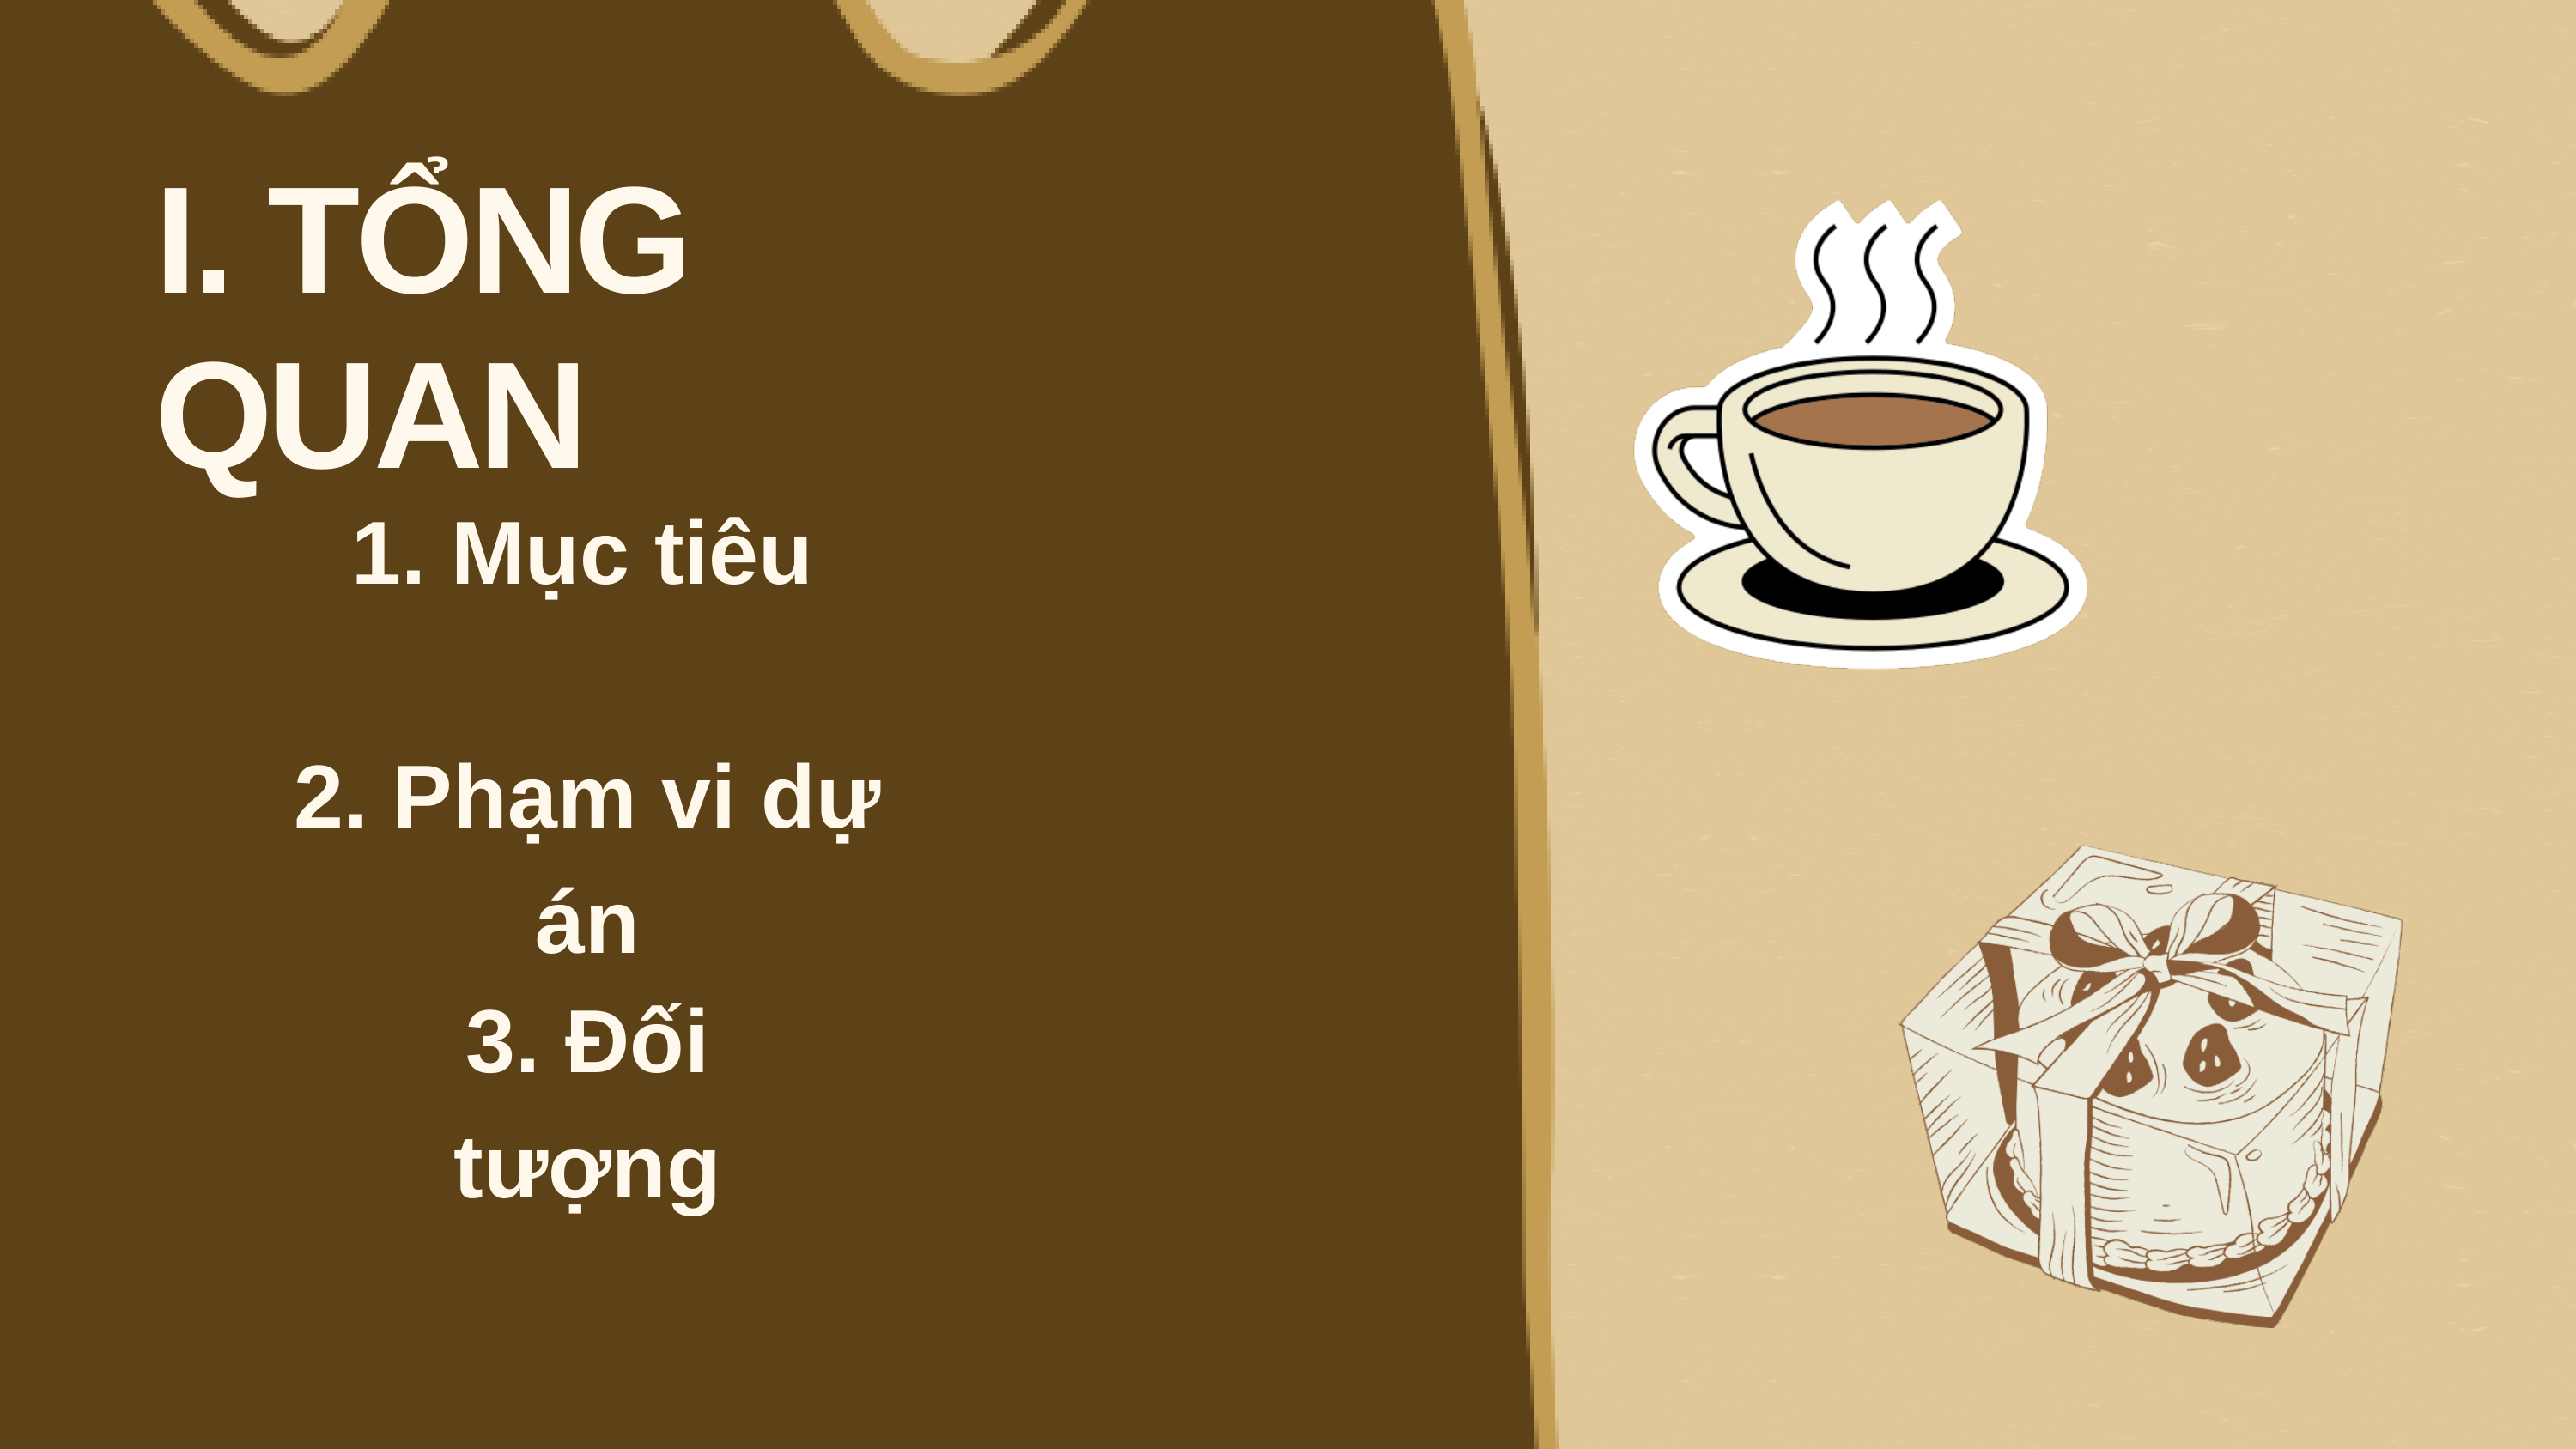

I. TỔNG QUAN

1. Mục tiêu

2. Phạm vi dự án

3. Đối tượng